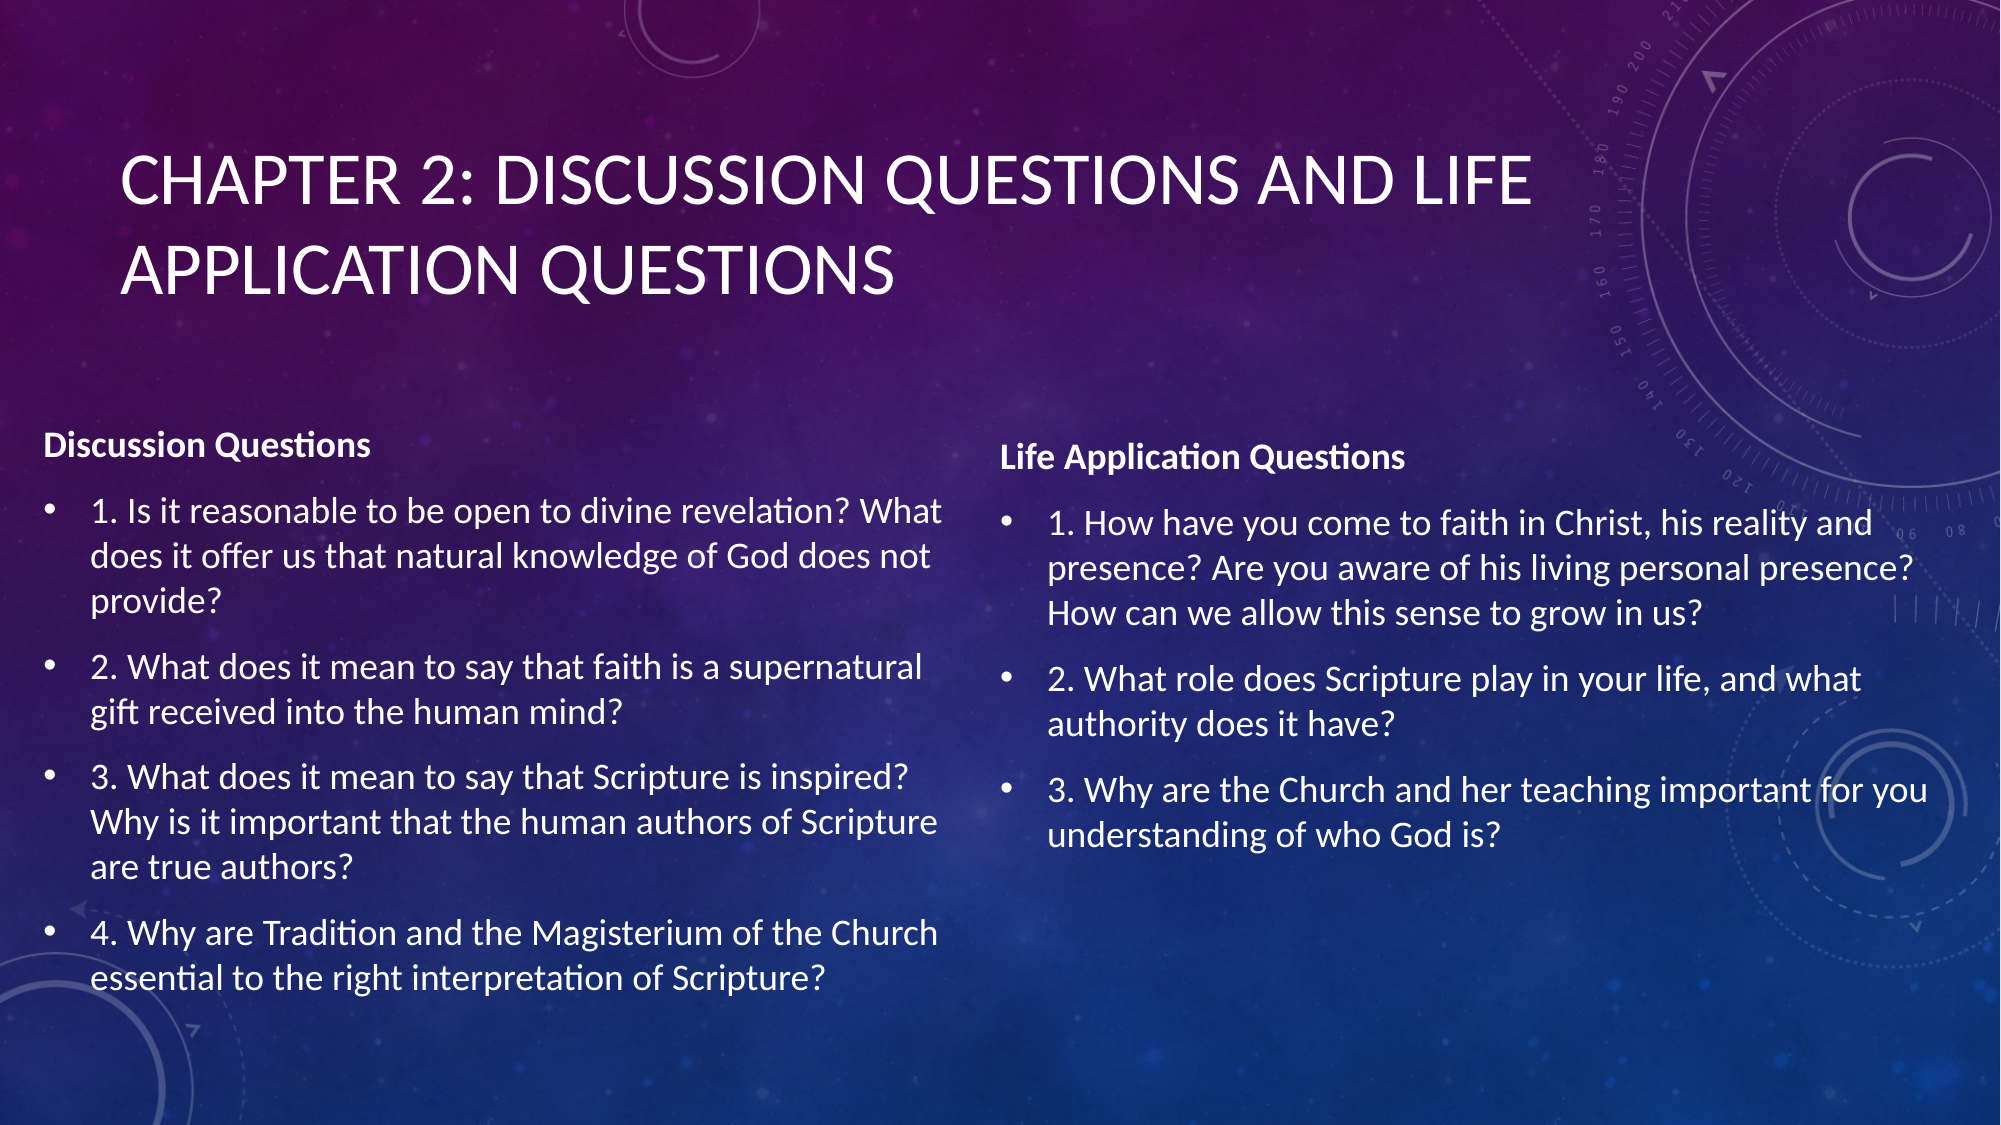

# Chapter 2: Discussion Questions and Life Application Questions
Life Application Questions
1. How have you come to faith in Christ, his reality and presence? Are you aware of his living personal presence? How can we allow this sense to grow in us?
2. What role does Scripture play in your life, and what authority does it have?
3. Why are the Church and her teaching important for you understanding of who God is?
Discussion Questions
1. Is it reasonable to be open to divine revelation? What does it offer us that natural knowledge of God does not provide?
2. What does it mean to say that faith is a supernatural gift received into the human mind?
3. What does it mean to say that Scripture is inspired? Why is it important that the human authors of Scripture are true authors?
4. Why are Tradition and the Magisterium of the Church essential to the right interpretation of Scripture?